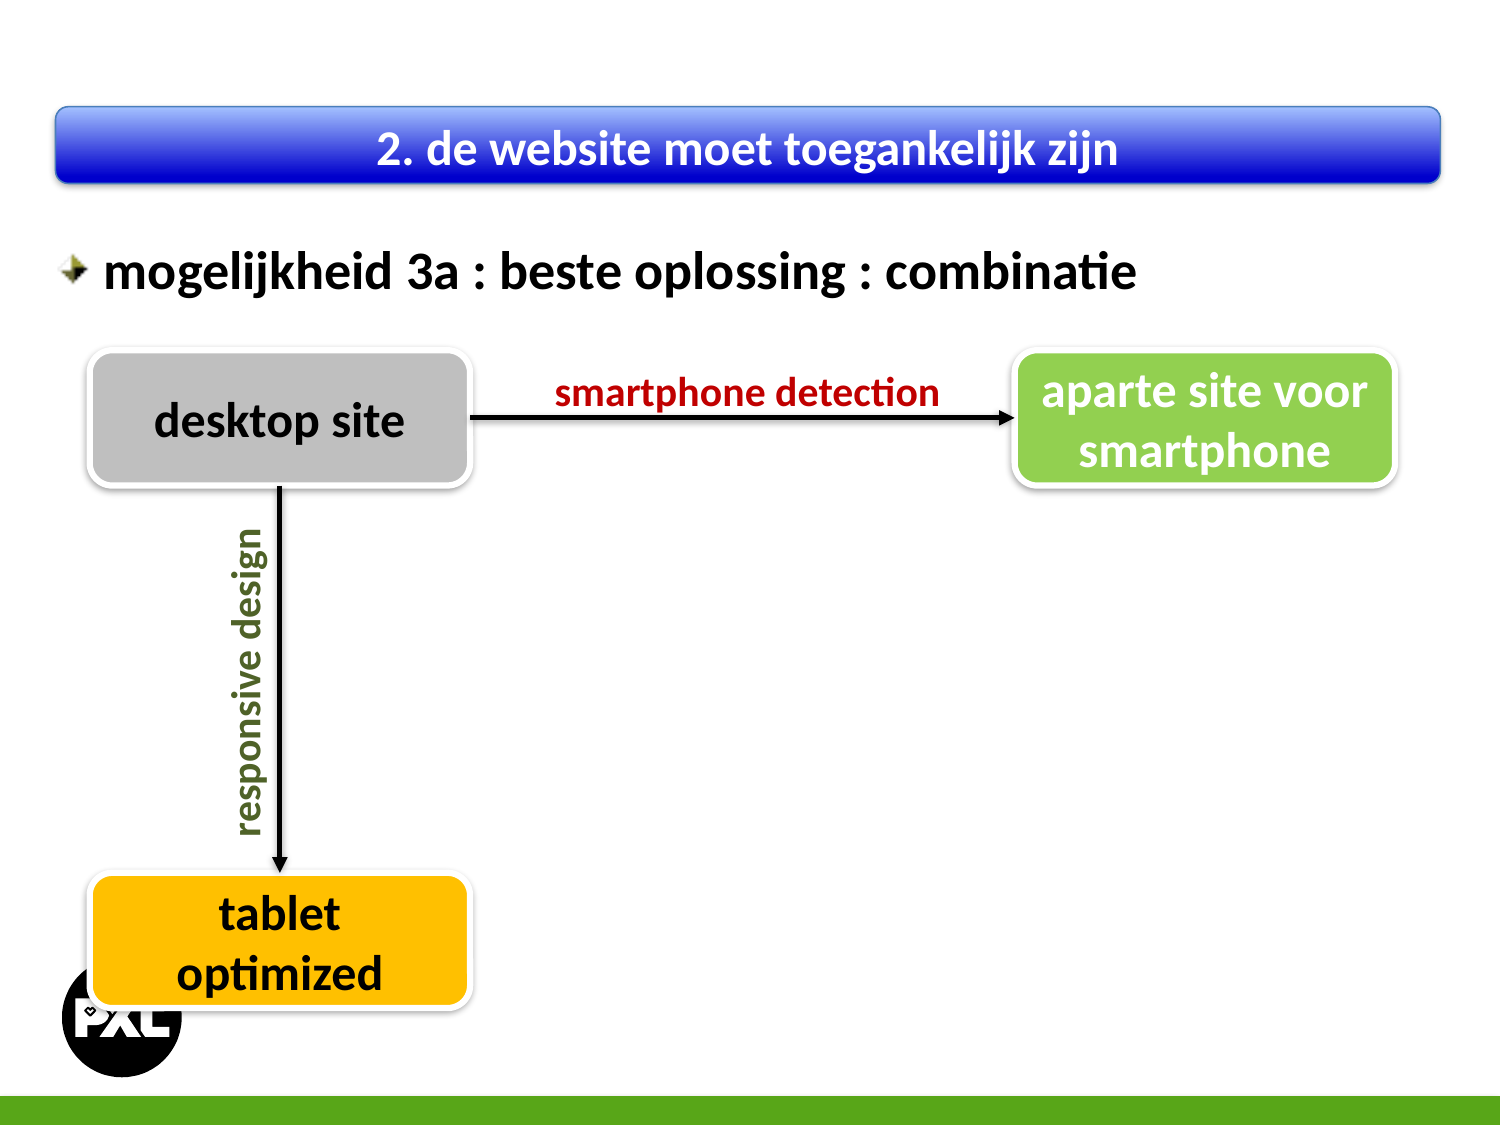

2. de website moet toegankelijk zijn
 mogelijkheid 3a : beste oplossing : combinatie
desktop site
aparte site voor smartphone
smartphone detection
responsive design
tablet optimized